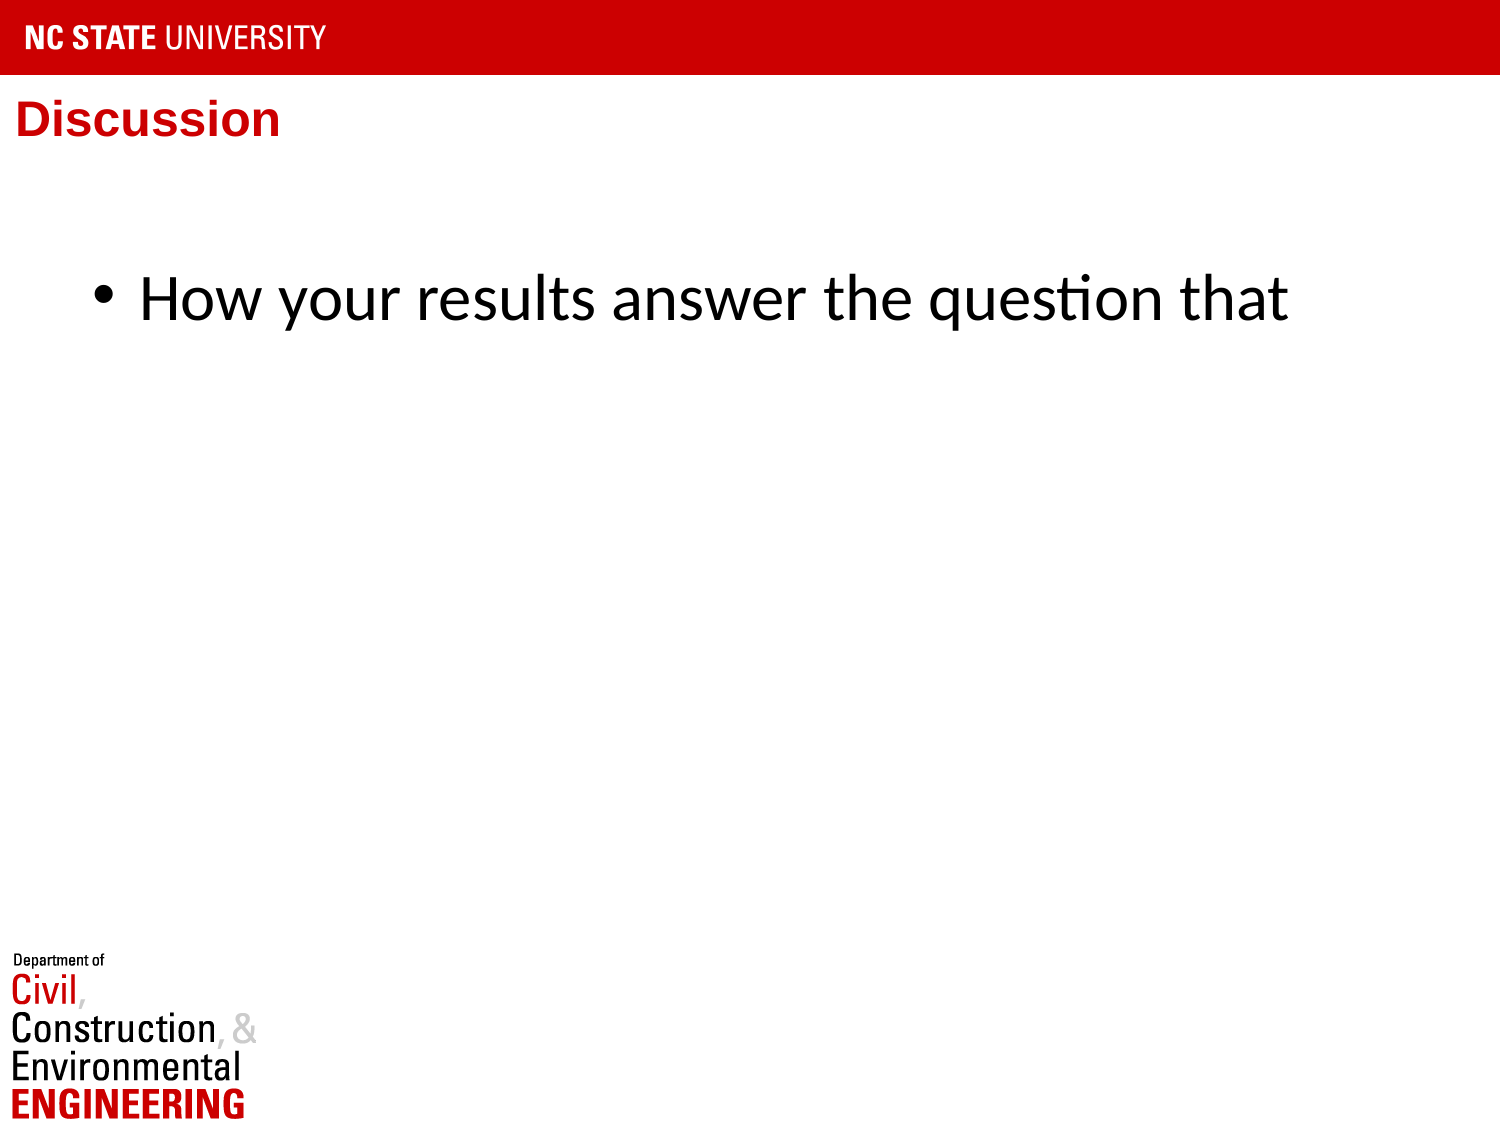

# Discussion
How your results answer the question that